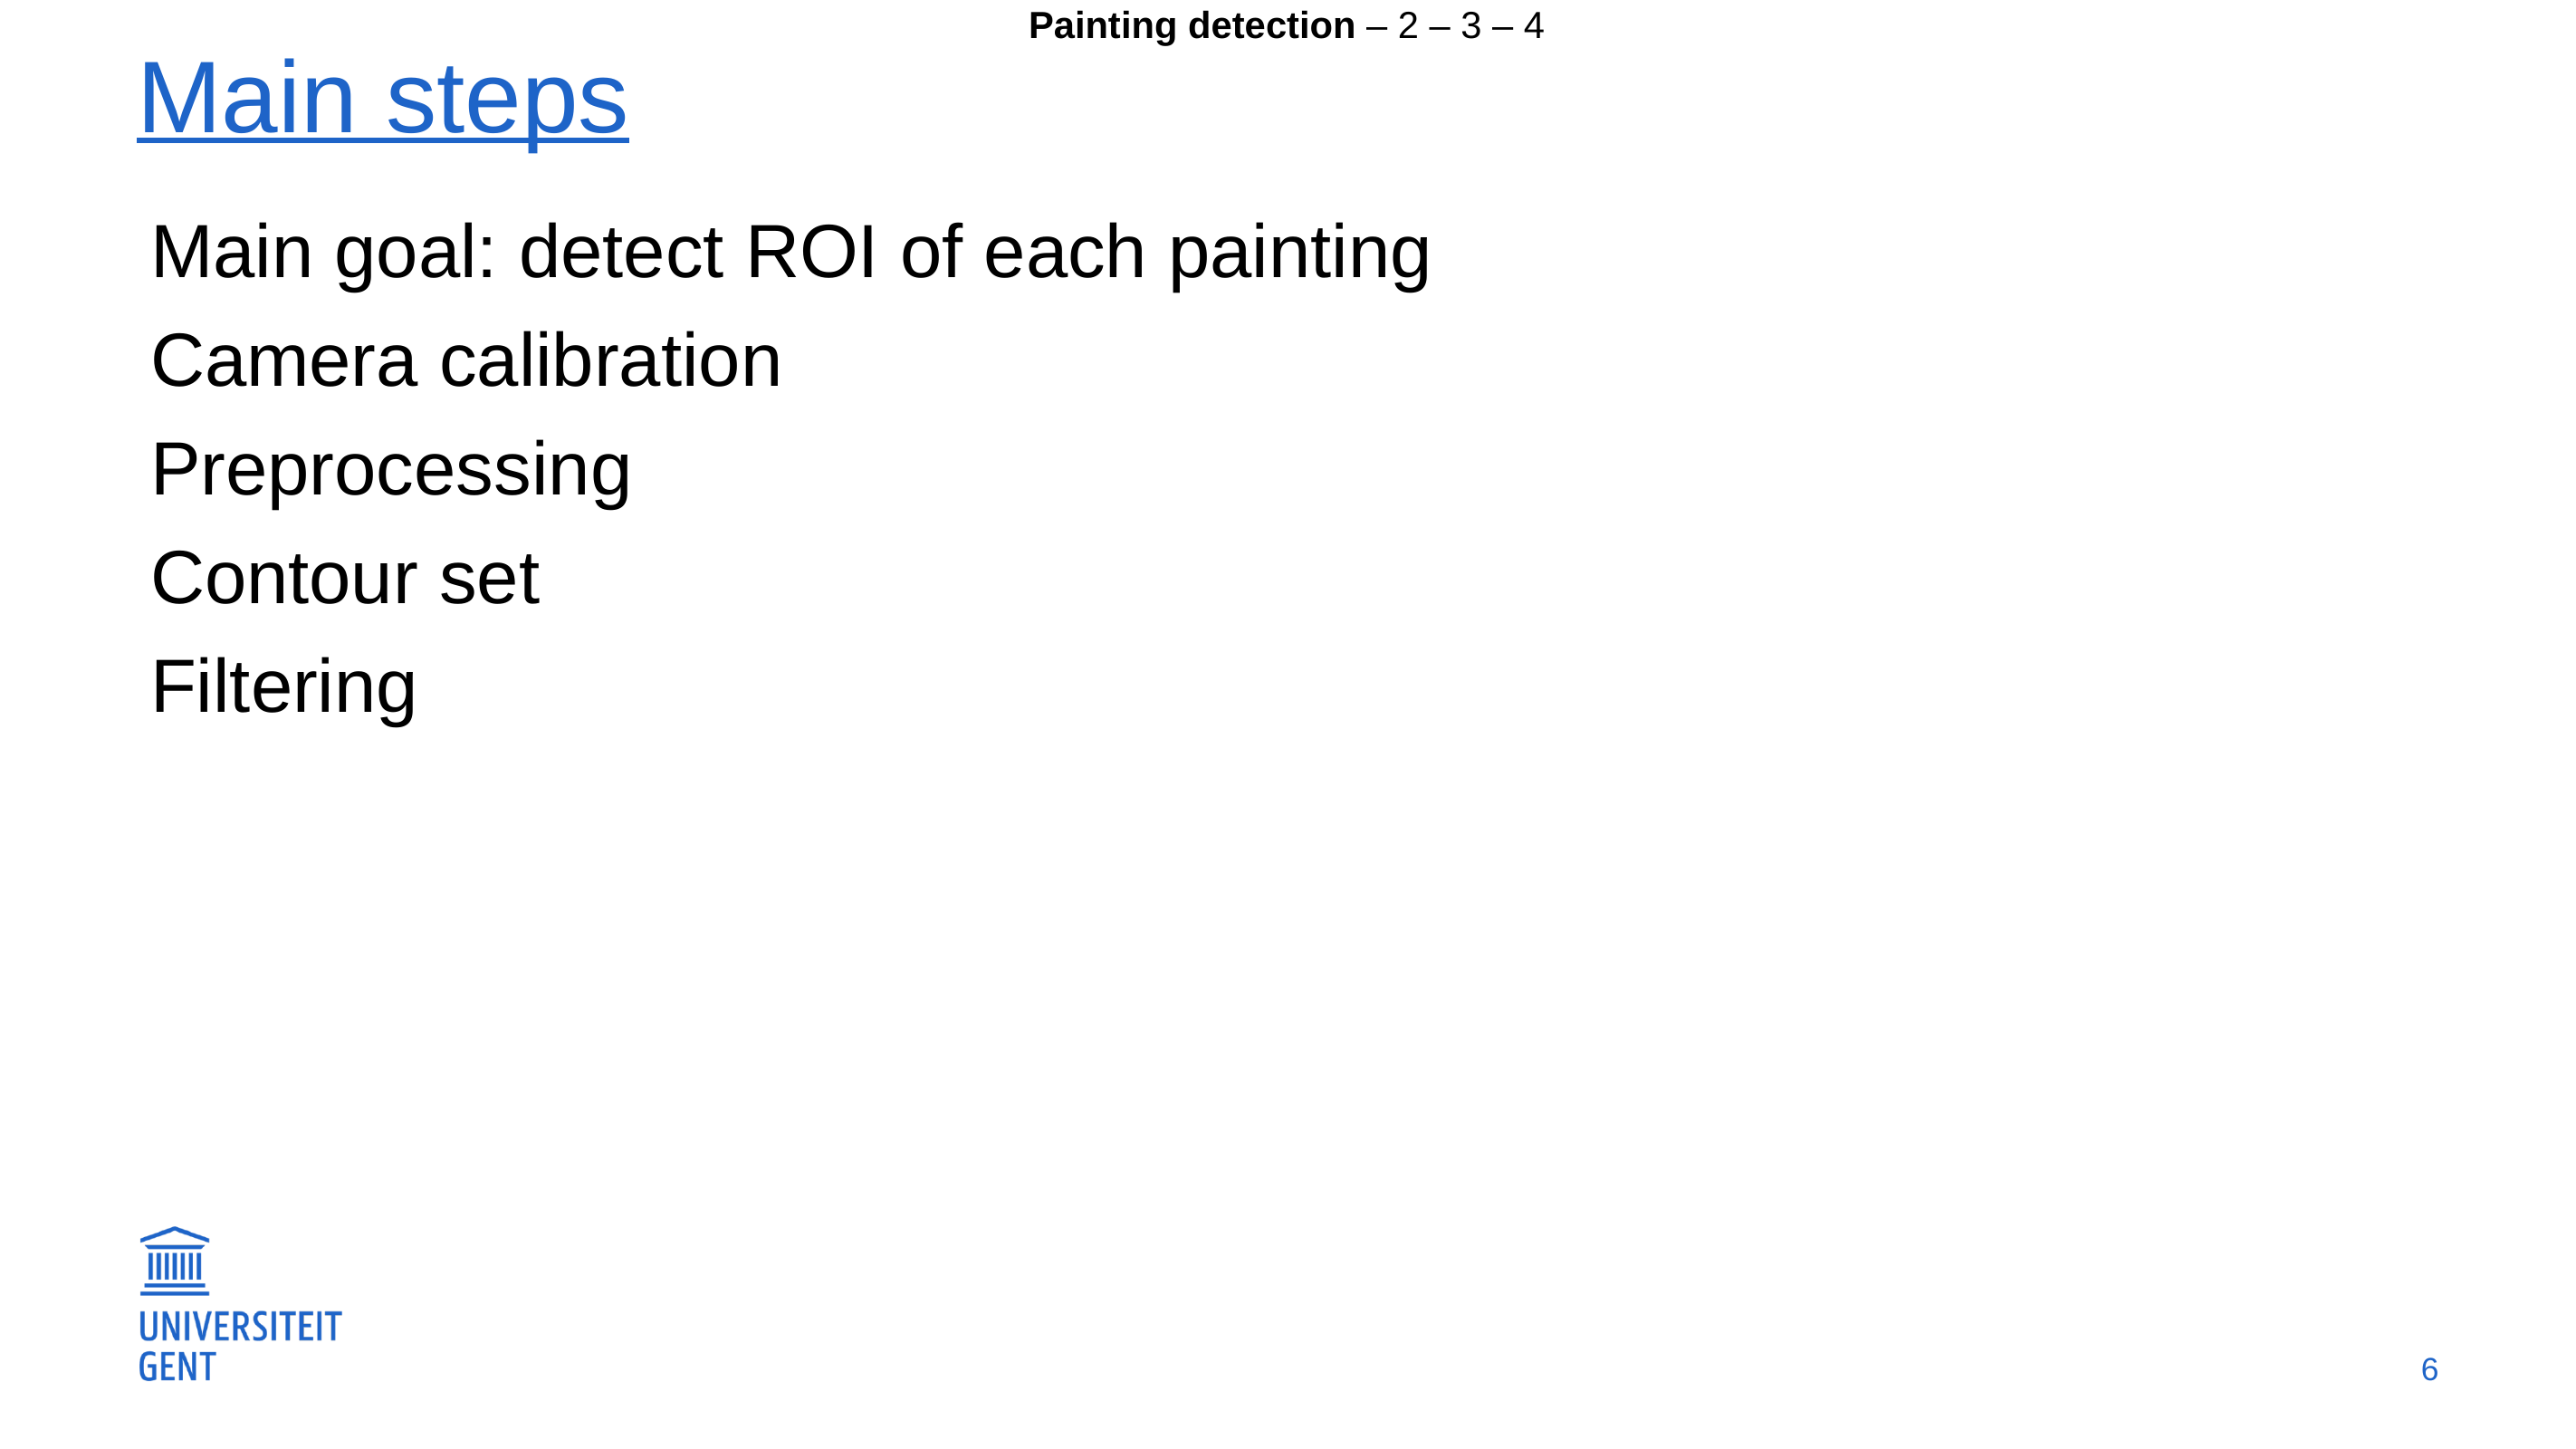

Painting detection – 2 – 3 – 4
# Main steps
Main goal: detect ROI of each painting
Camera calibration
Preprocessing
Contour set
Filtering
6